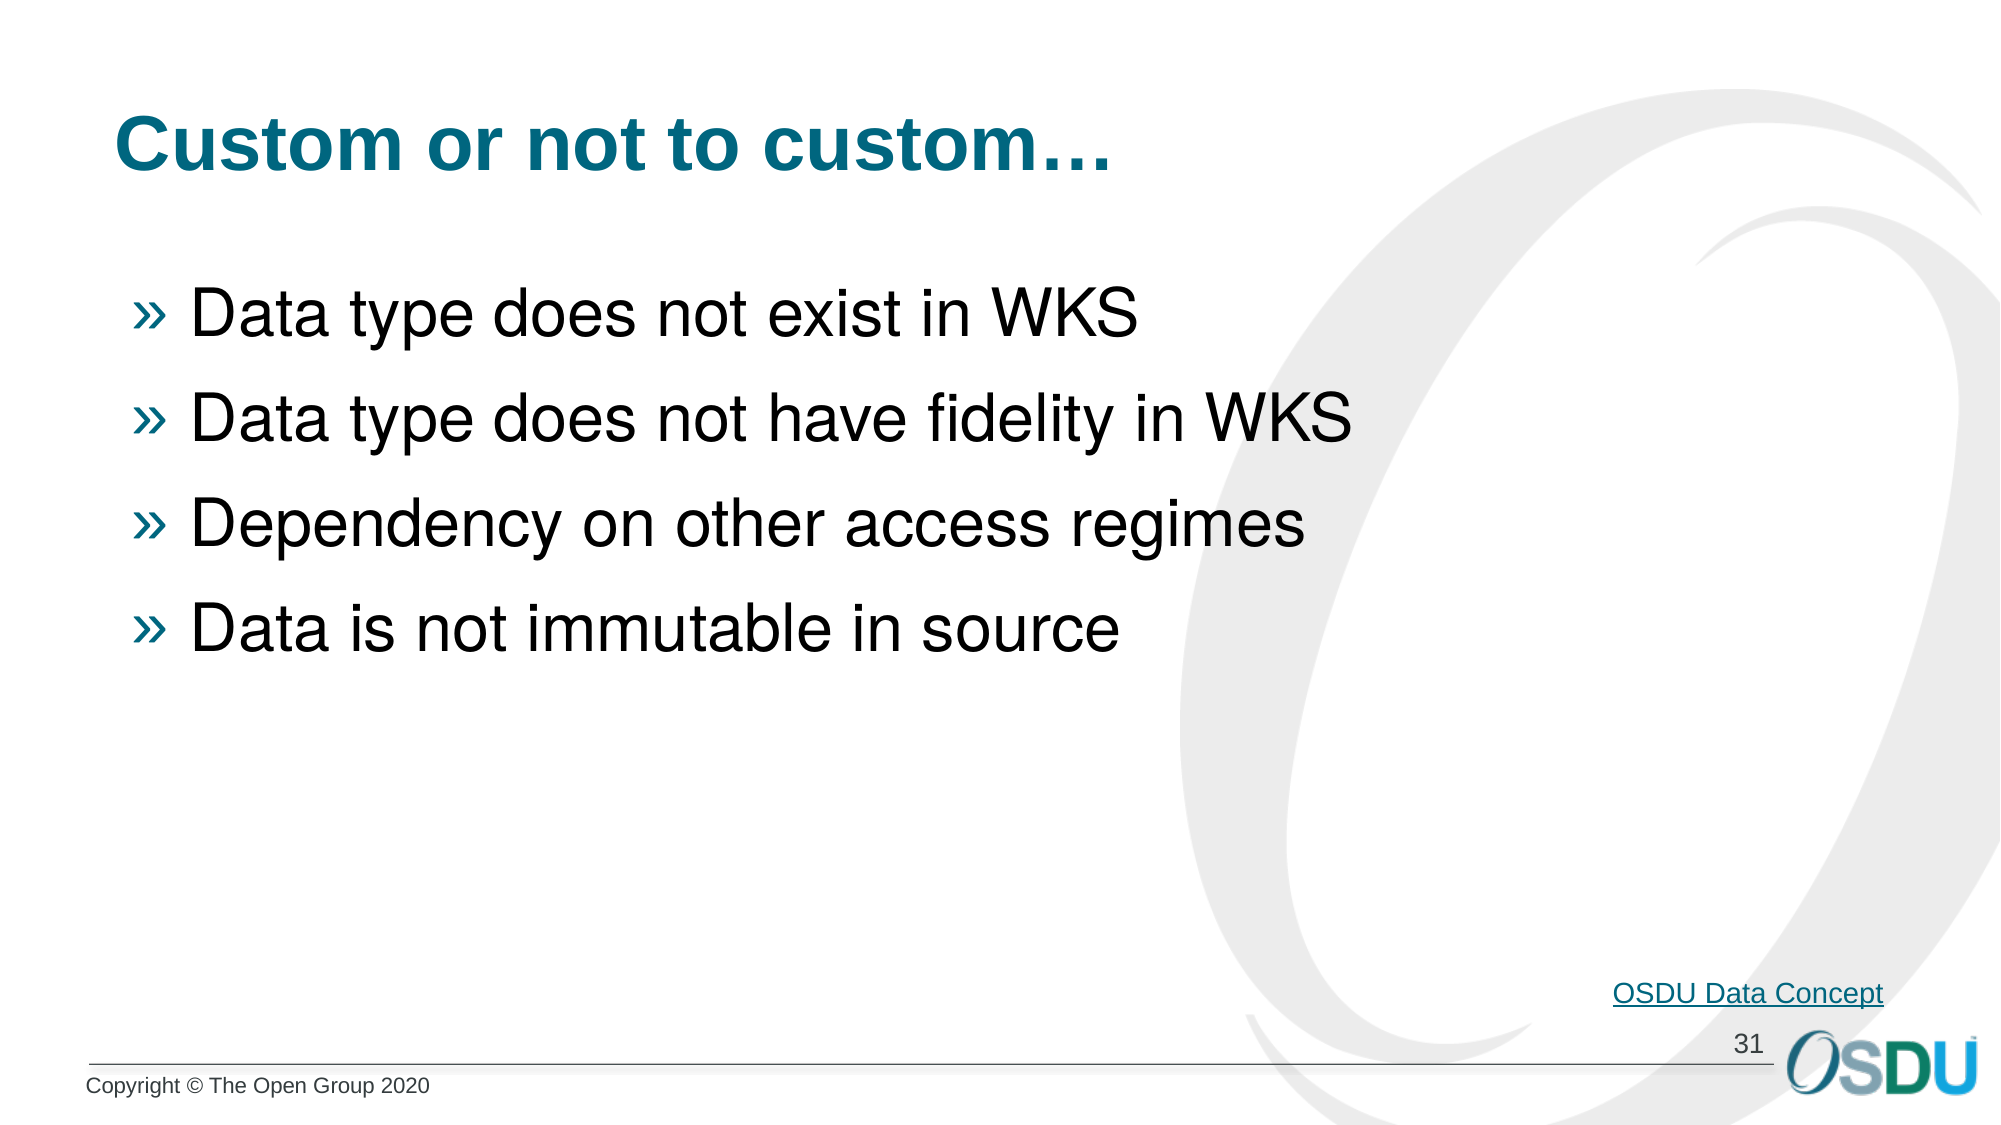

# Custom or not to custom…
Data type does not exist in WKS
Data type does not have fidelity in WKS
Dependency on other access regimes
Data is not immutable in source
OSDU Data Concept
31